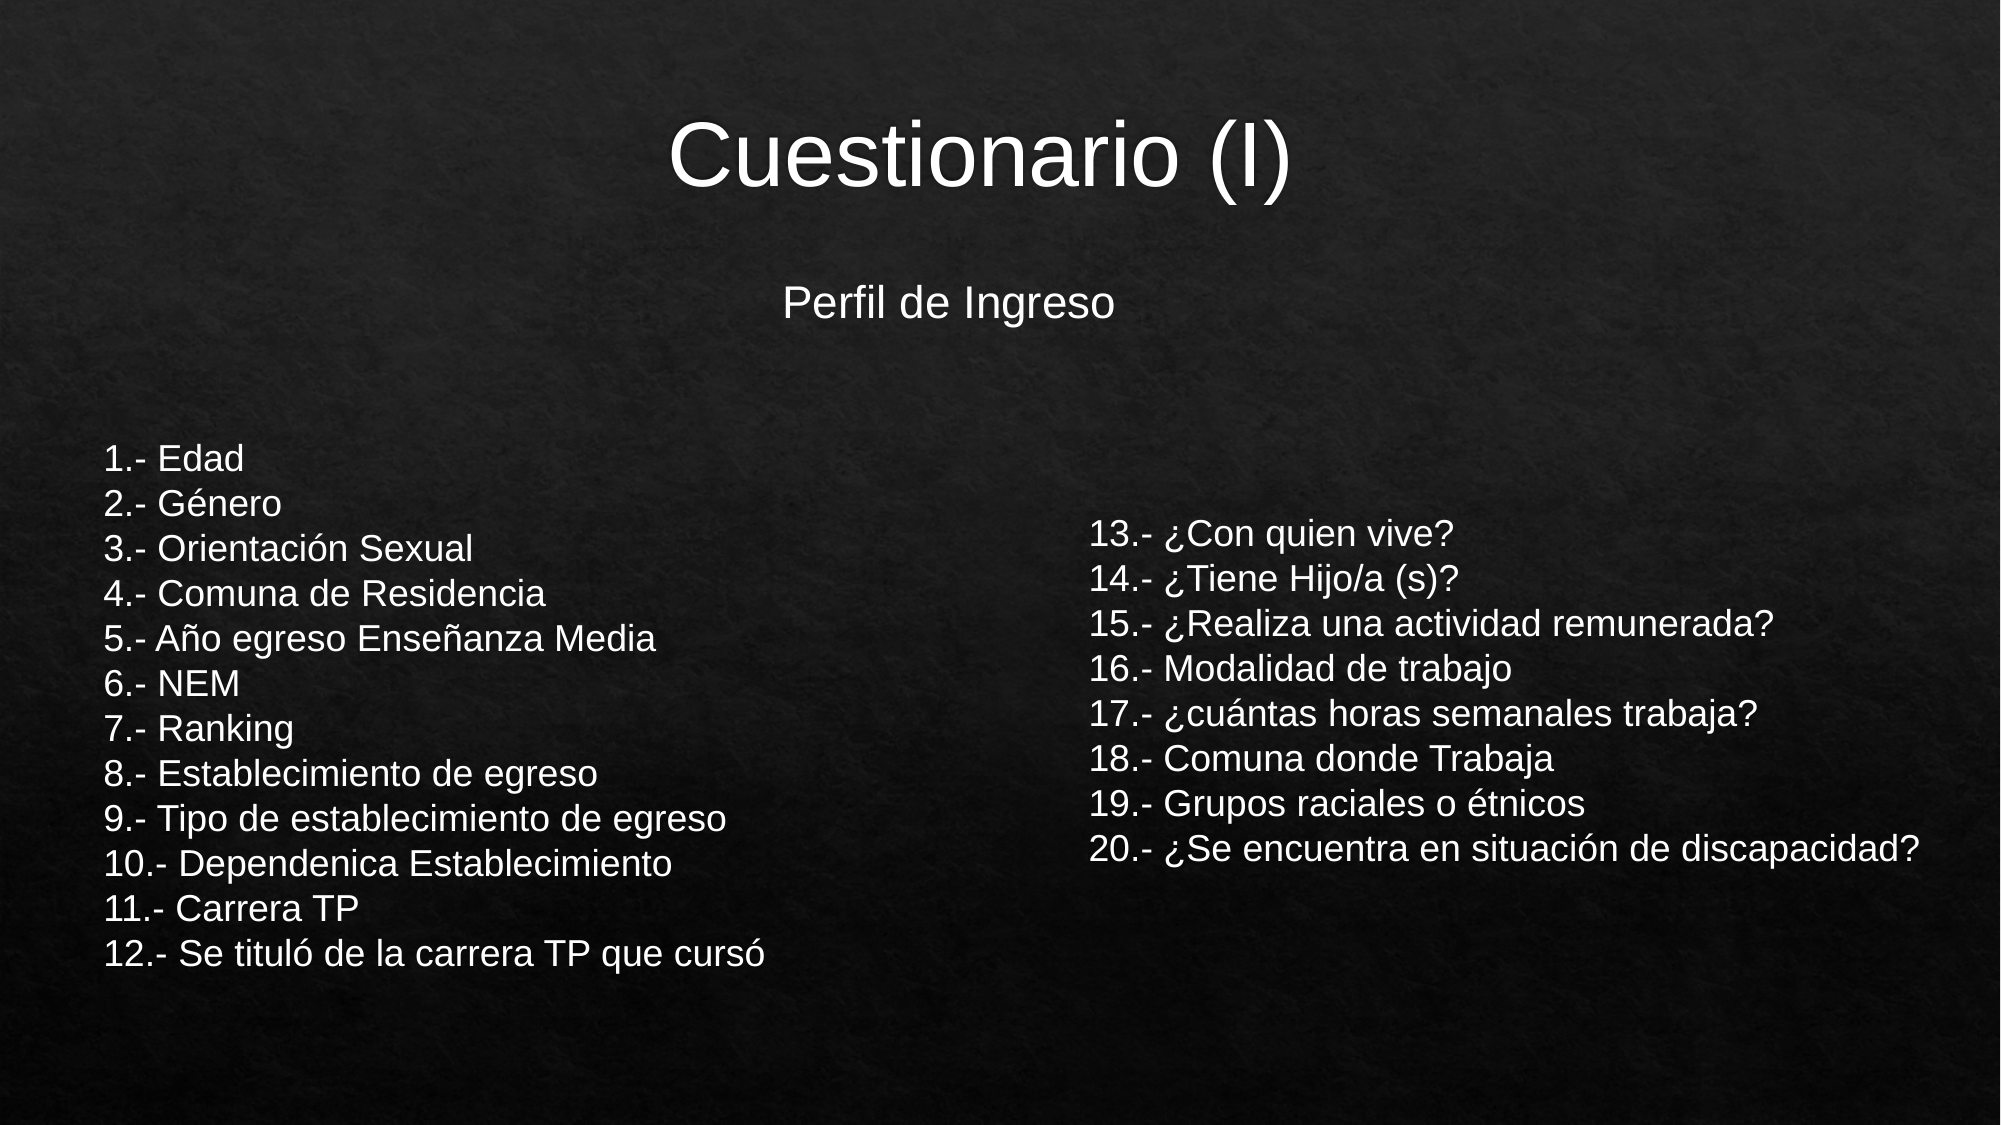

# Cuestionario (I)
Perfil de Ingreso
1.- Edad
2.- Género
3.- Orientación Sexual
4.- Comuna de Residencia
5.- Año egreso Enseñanza Media
6.- NEM
7.- Ranking
8.- Establecimiento de egreso
9.- Tipo de establecimiento de egreso
10.- Dependenica Establecimiento
11.- Carrera TP
12.- Se tituló de la carrera TP que cursó
13.- ¿Con quien vive?
14.- ¿Tiene Hijo/a (s)?
15.- ¿Realiza una actividad remunerada?
16.- Modalidad de trabajo
17.- ¿cuántas horas semanales trabaja?
18.- Comuna donde Trabaja
19.- Grupos raciales o étnicos
20.- ¿Se encuentra en situación de discapacidad?